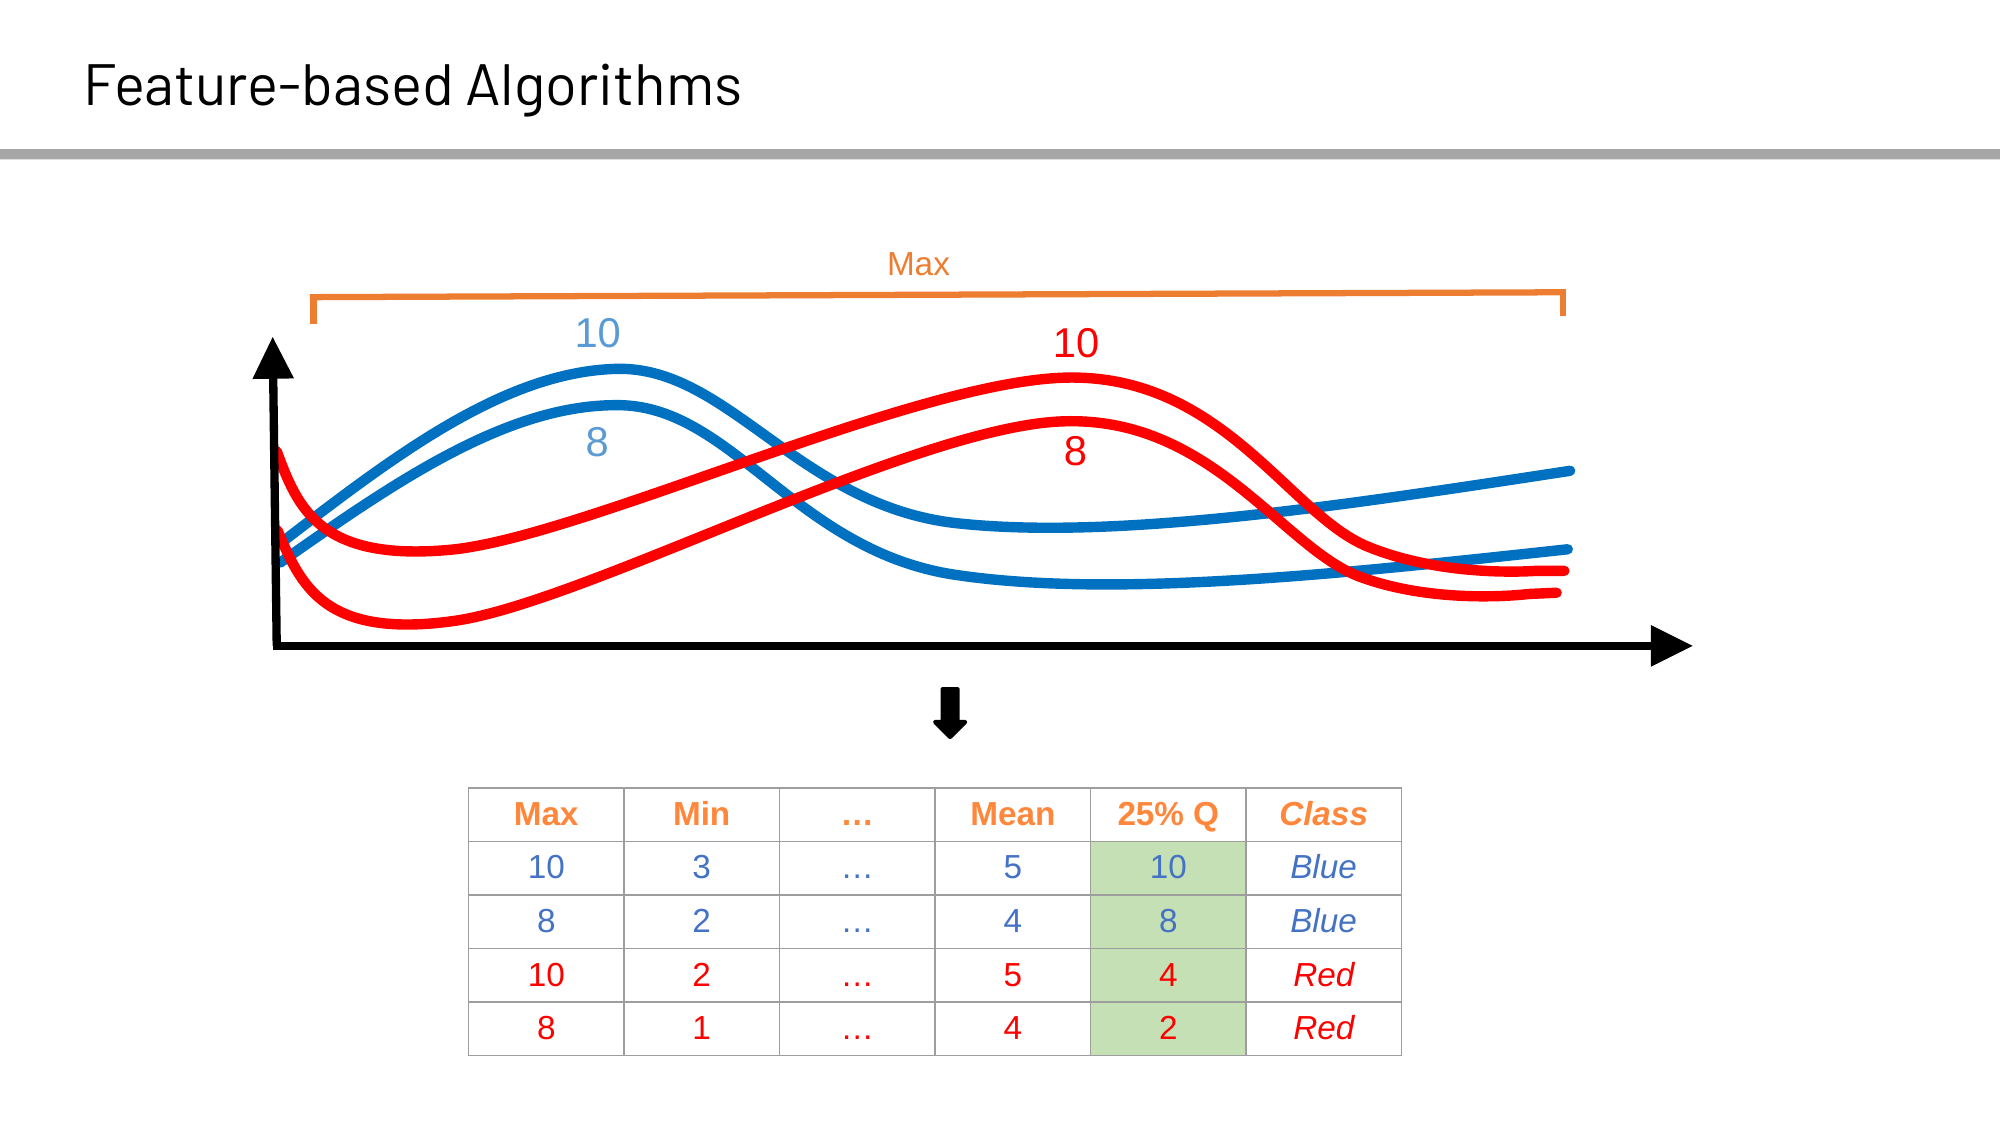

# Feature-based Algorithms
Max
10
10

8
8

| Max | Min | … | Mean | 25% Q | Class |
| --- | --- | --- | --- | --- | --- |
| 10 | 3 | … | 5 | 10 | Blue |
| 8 | 2 | … | 4 | 8 | Blue |
| 10 | 2 | … | 5 | 4 | Red |
| 8 | 1 | … | 4 | 2 | Red |